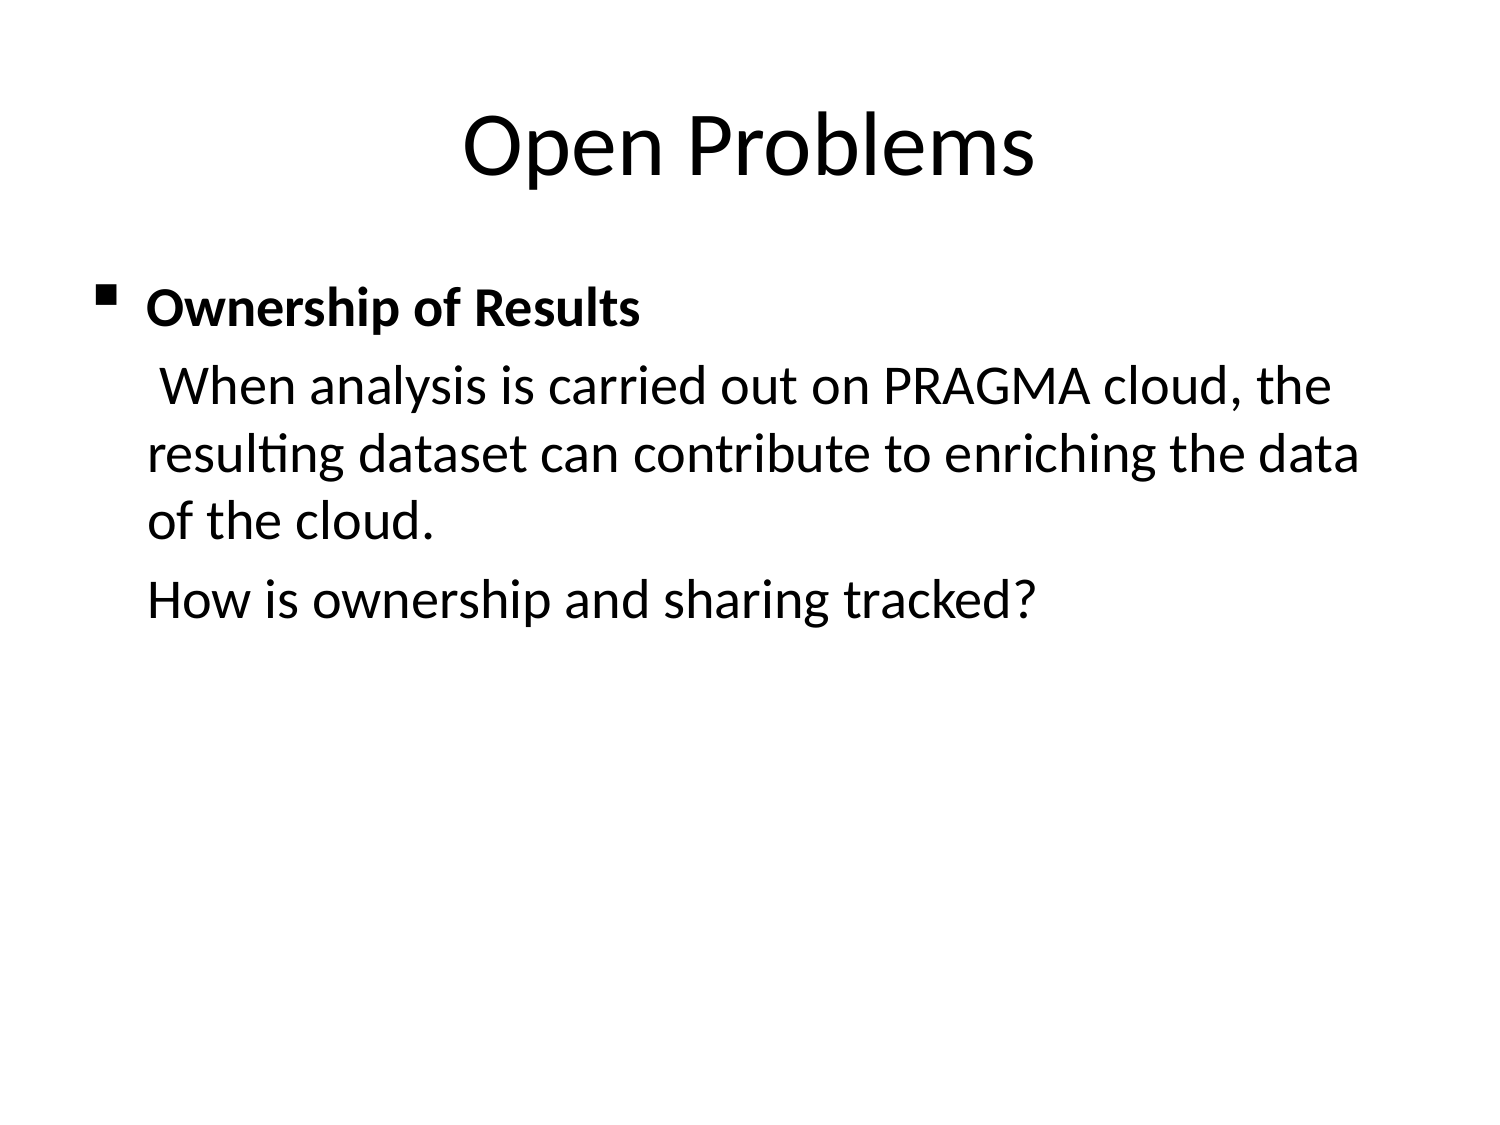

# Open Problems
Ownership of Results
 When analysis is carried out on PRAGMA cloud, the resulting dataset can contribute to enriching the data of the cloud.
How is ownership and sharing tracked?